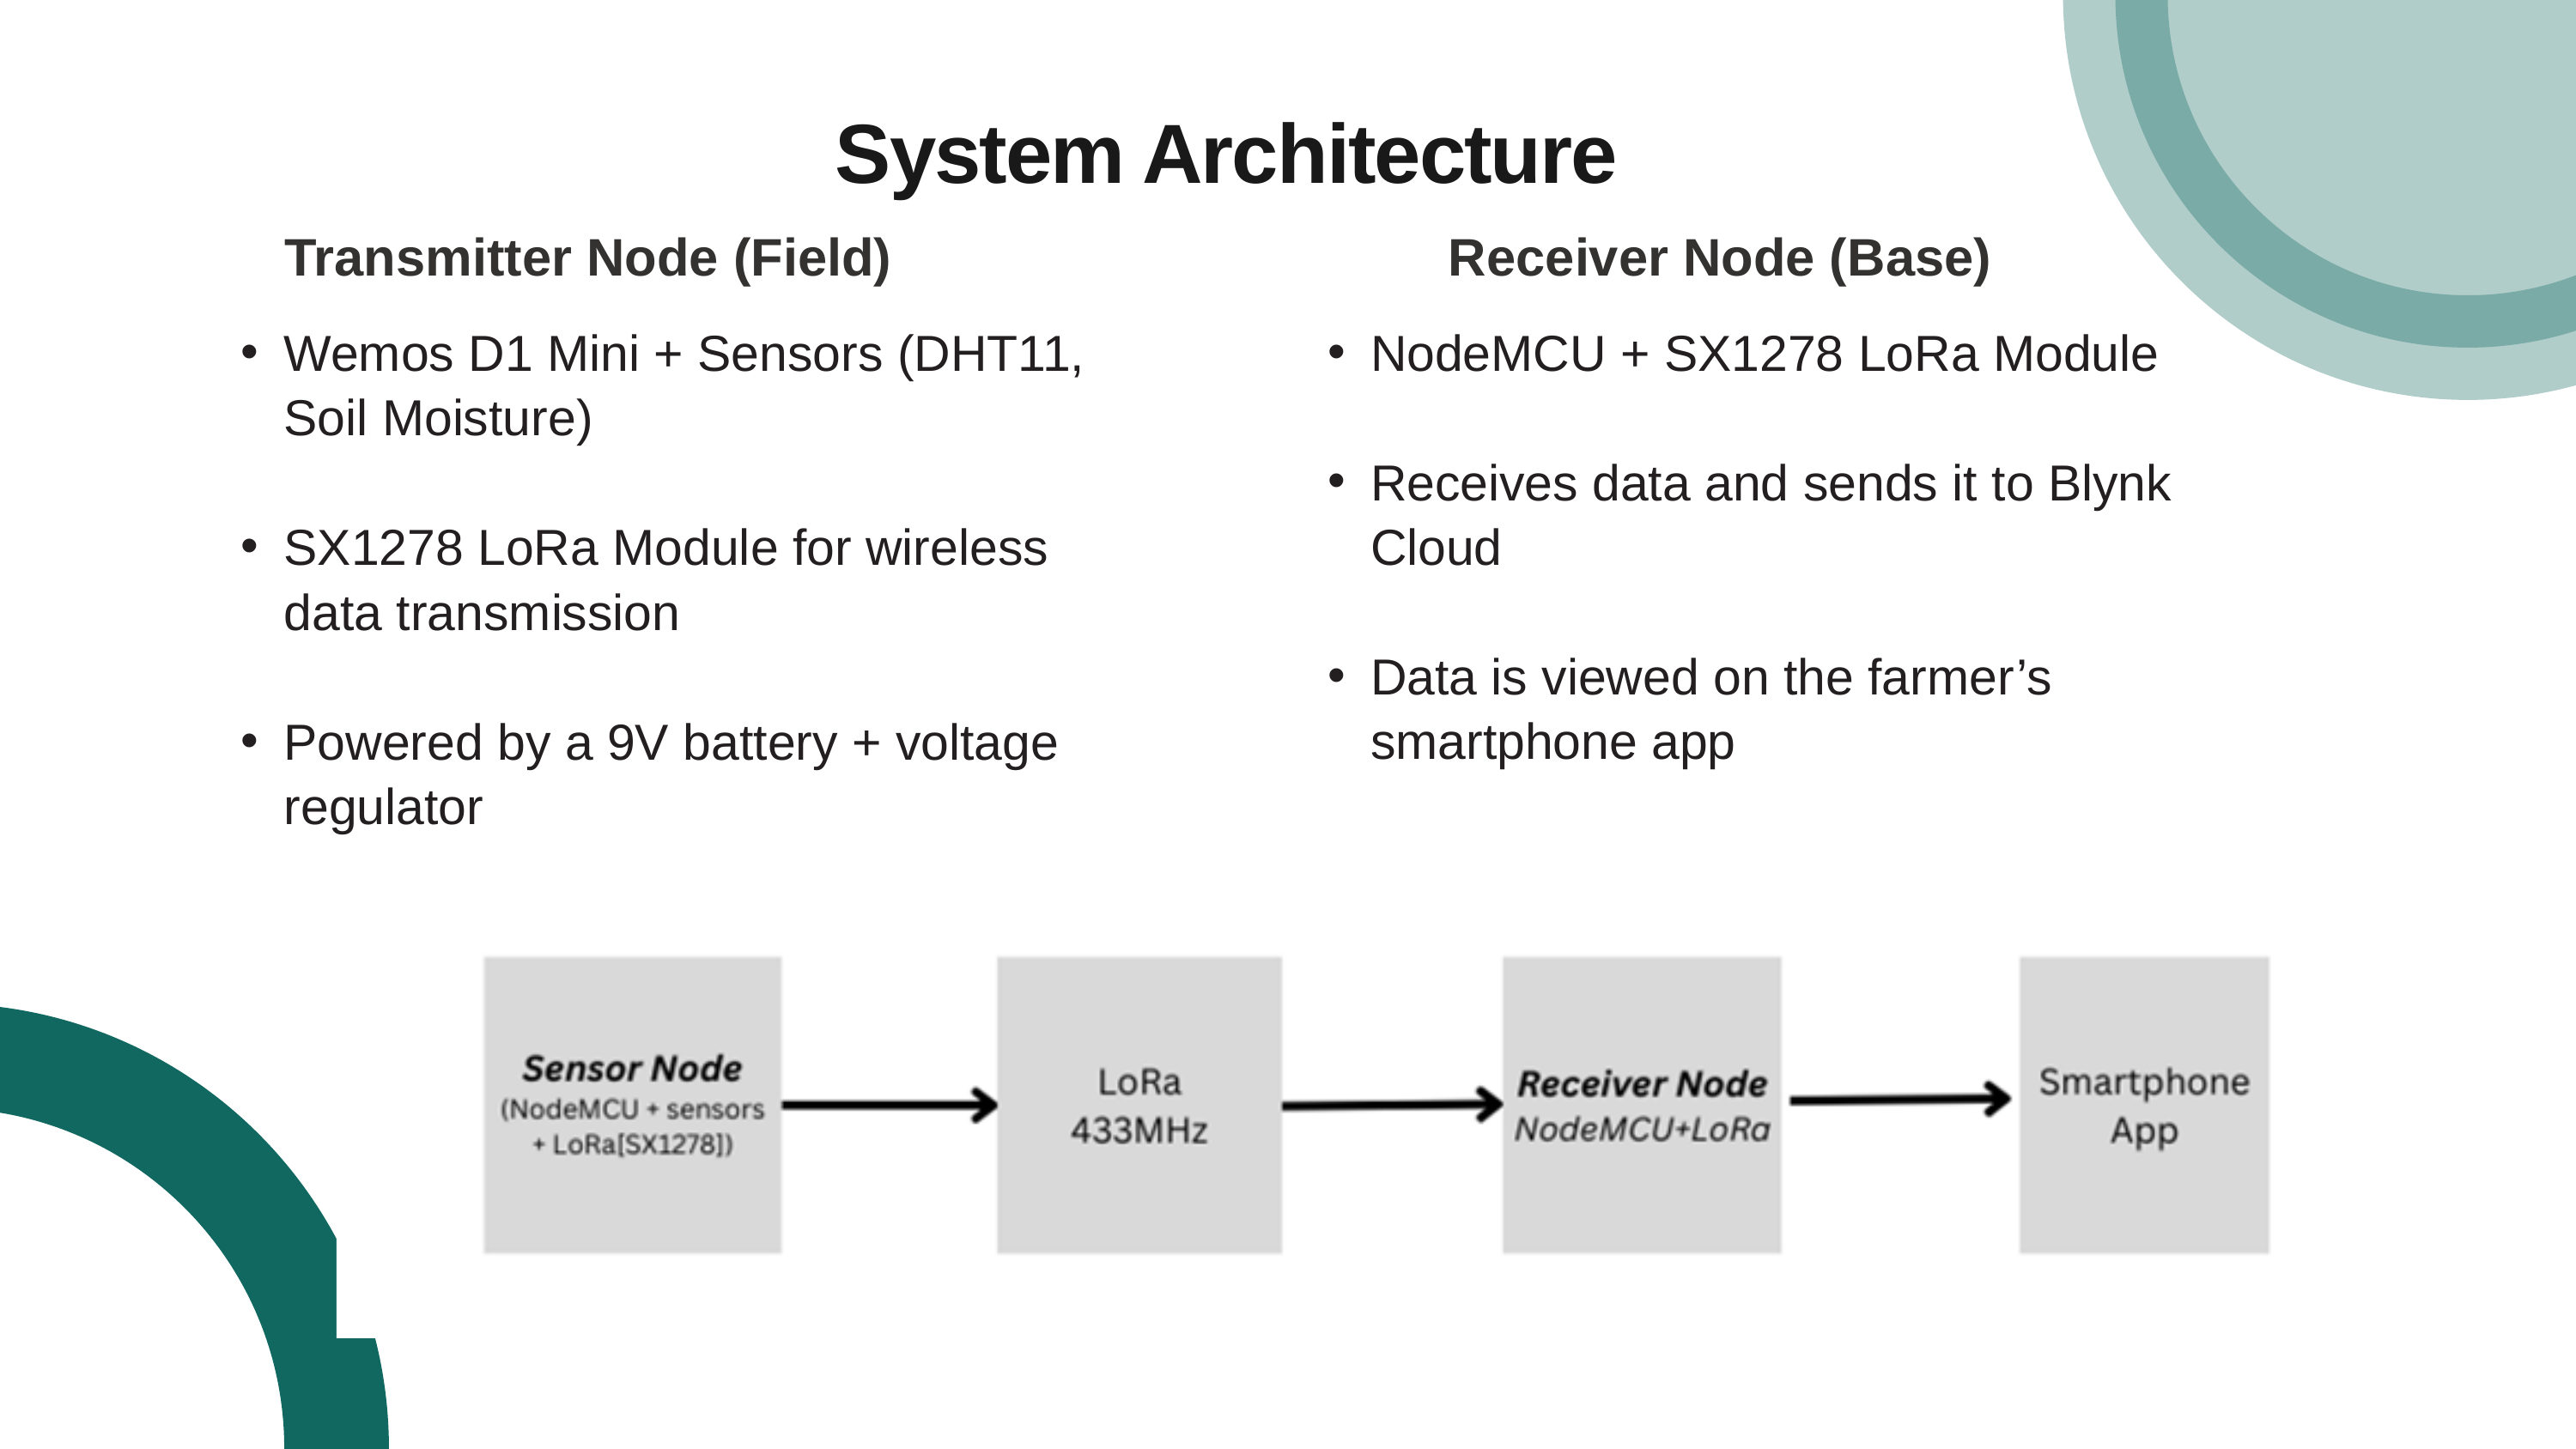

System Architecture
Transmitter Node (Field)
Receiver Node (Base)
Wemos D1 Mini + Sensors (DHT11, Soil Moisture)

SX1278 LoRa Module for wireless data transmission

Powered by a 9V battery + voltage regulator

NodeMCU + SX1278 LoRa Module

Receives data and sends it to Blynk Cloud

Data is viewed on the farmer’s smartphone app

}